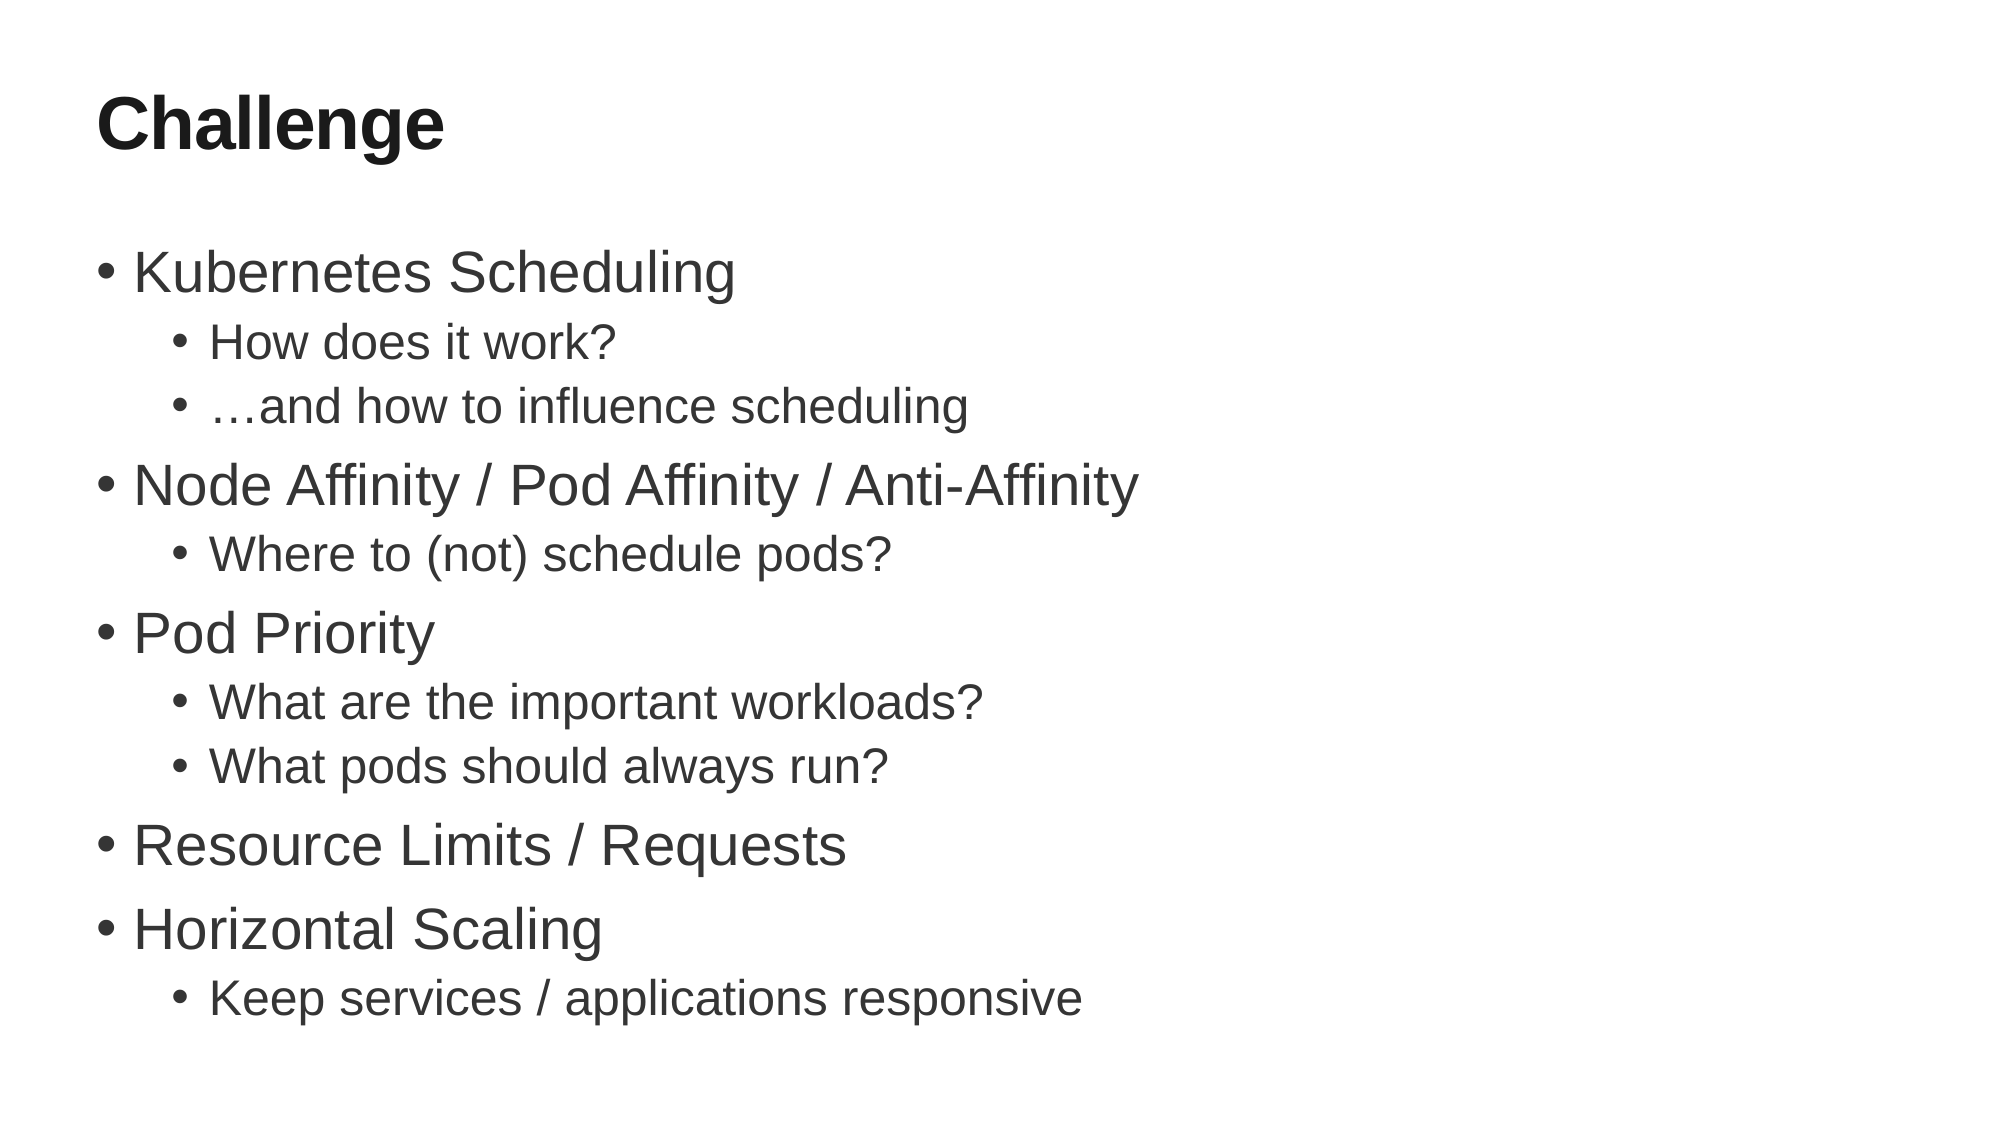

Challenge
Kubernetes Scheduling
How does it work?
…and how to influence scheduling
Node Affinity / Pod Affinity / Anti-Affinity
Where to (not) schedule pods?
Pod Priority
What are the important workloads?
What pods should always run?
Resource Limits / Requests
Horizontal Scaling
Keep services / applications responsive